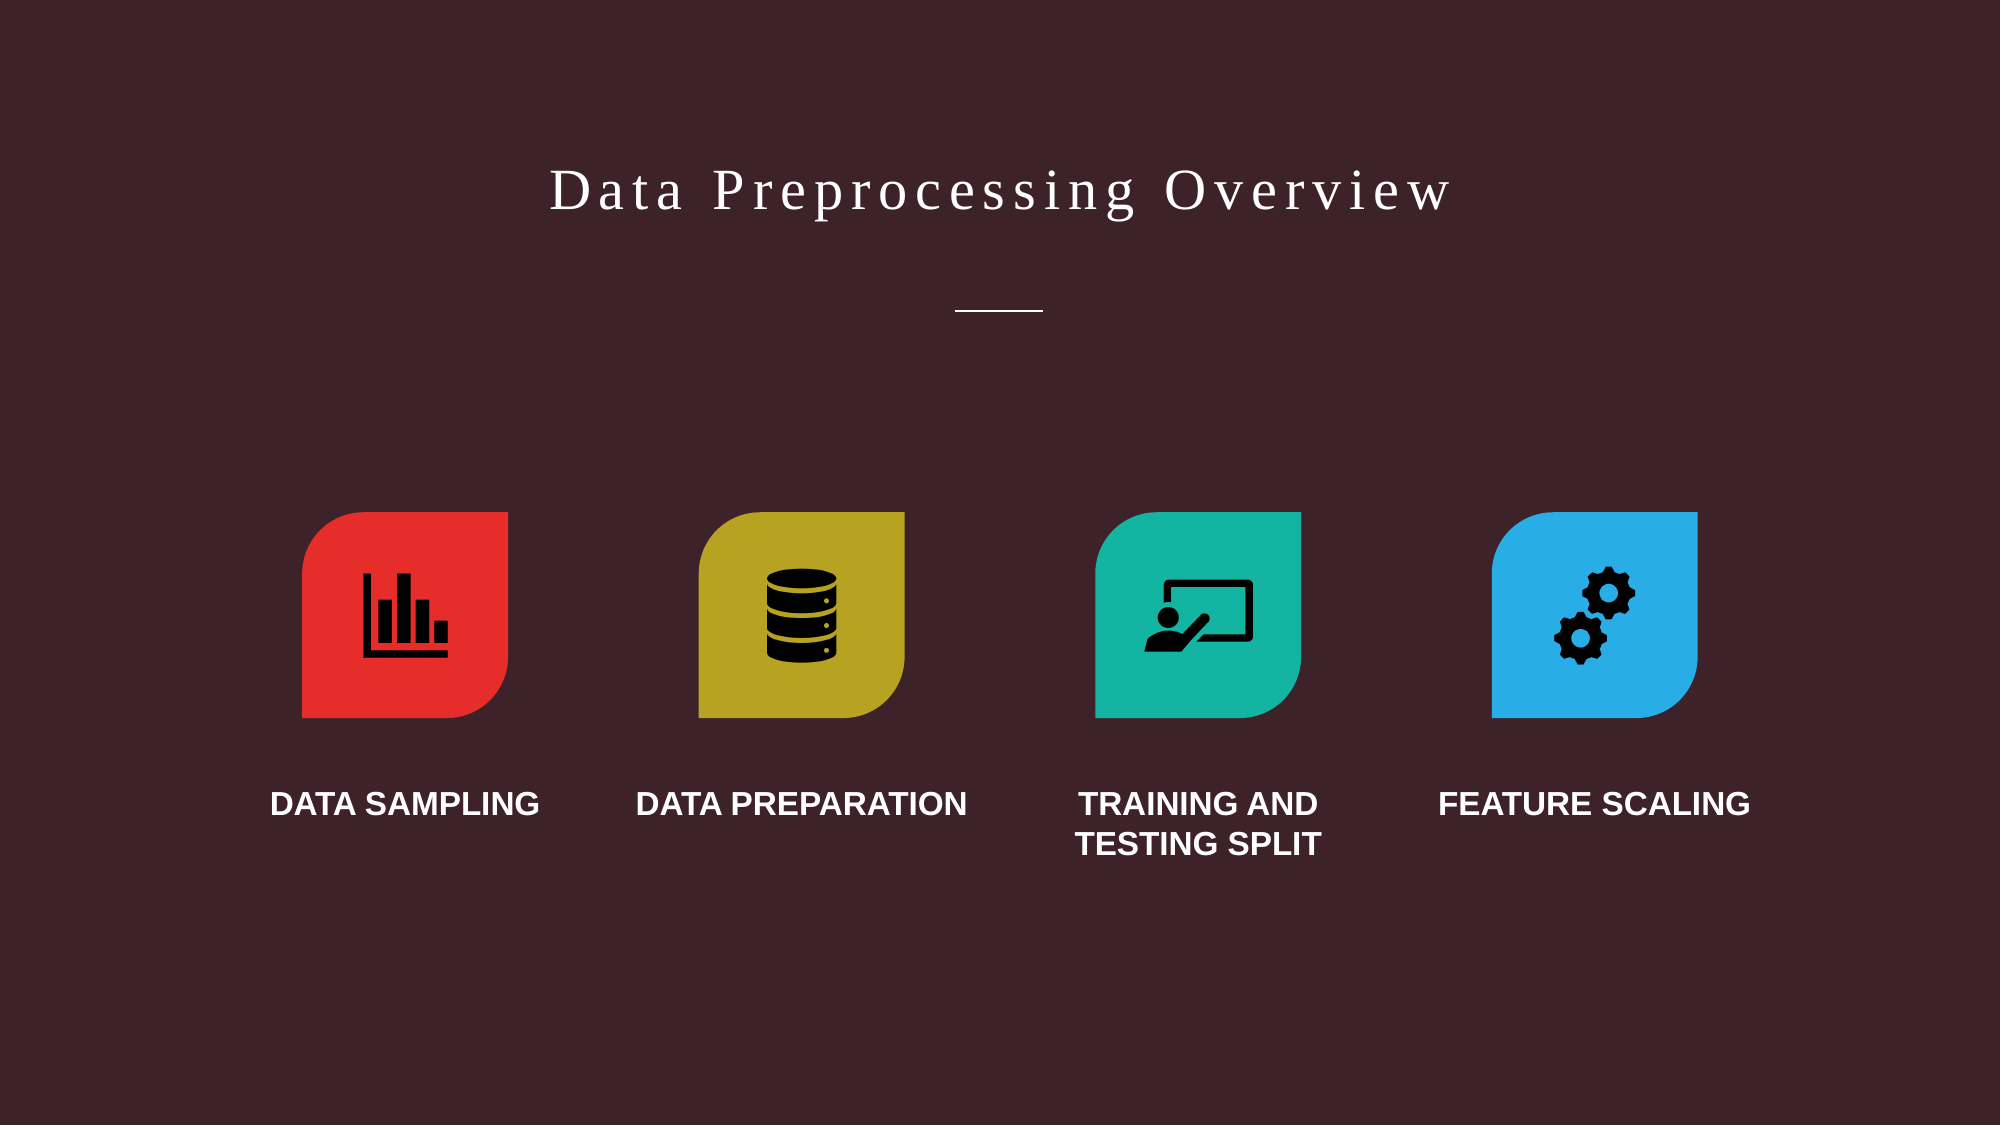

# Data Preprocessing Overview
Data Sampling
Data Preparation
Training and Testing Split
Feature Scaling